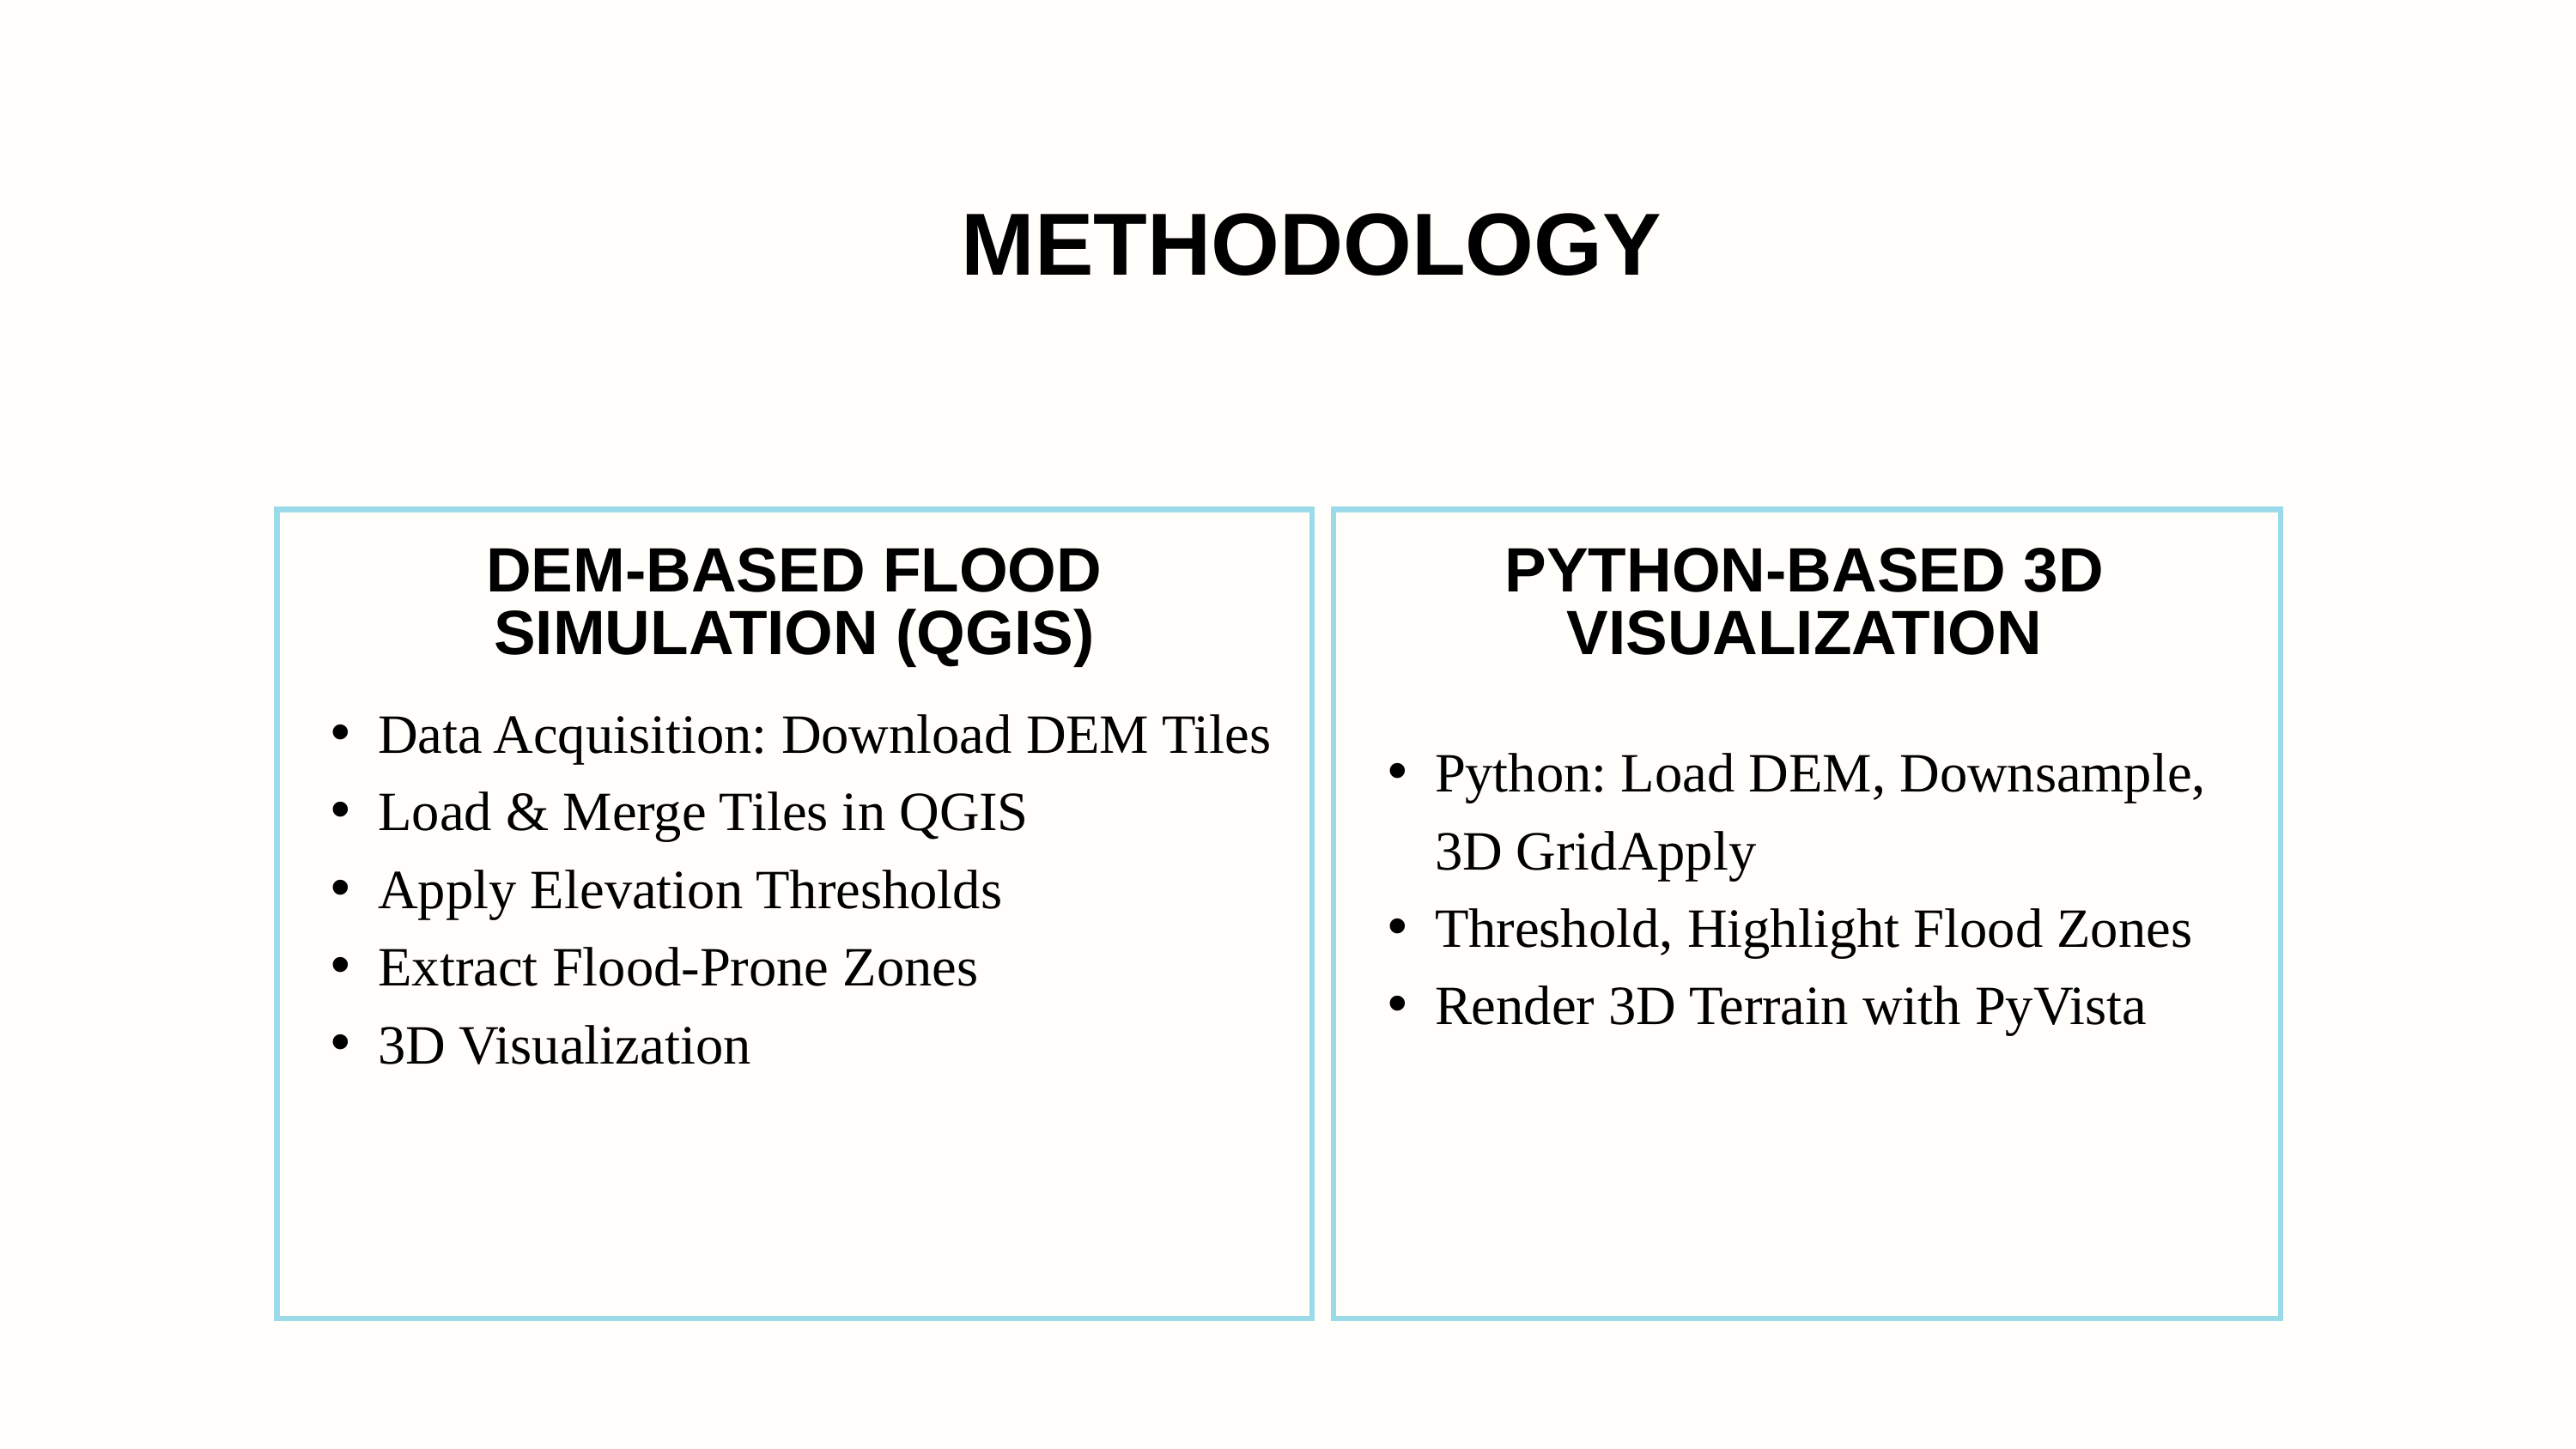

METHODOLOGY

Data Acquisition: Download DEM Tiles
Load & Merge Tiles in QGIS
Apply Elevation Thresholds
Extract Flood-Prone Zones
3D Visualization

Python: Load DEM, Downsample, 3D GridApply
Threshold, Highlight Flood Zones
Render 3D Terrain with PyVista
DEM-BASED FLOOD SIMULATION (QGIS)
PYTHON-BASED 3D VISUALIZATION